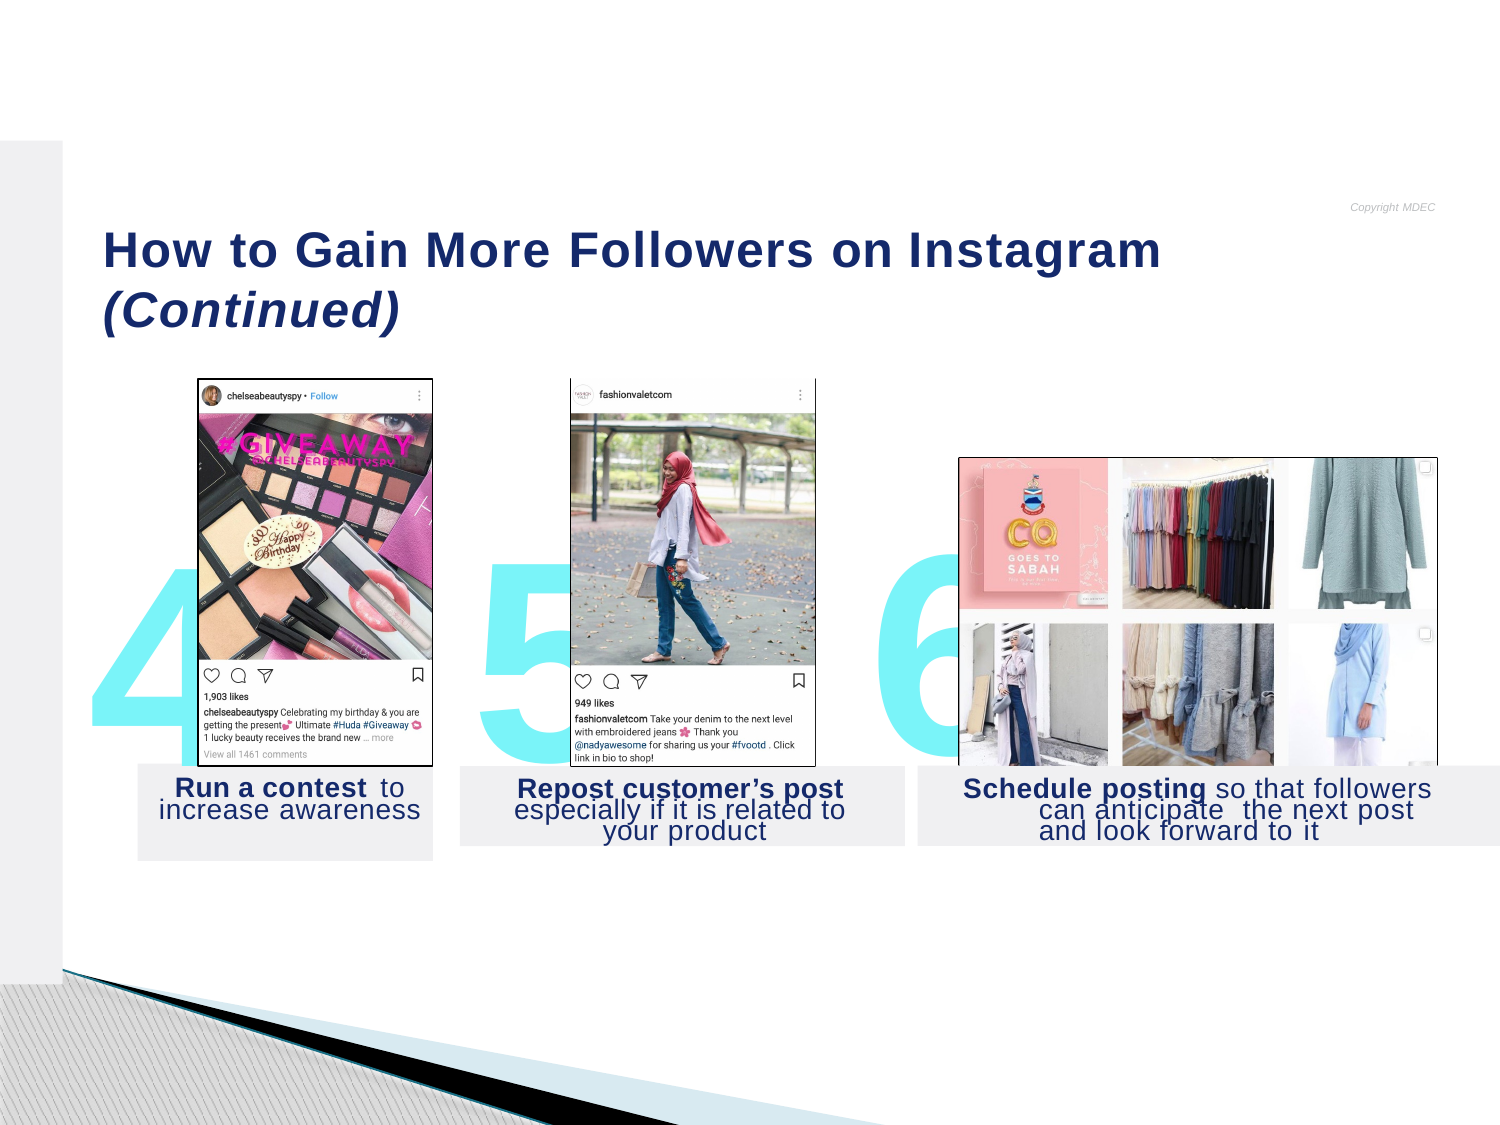

Copyright MDEC
How to Gain More Followers on Instagram (Continued)
5

6

6
5
4

Schedule posting so that followers can anticipate  the next post and look forward to it
Repost customer’s post  especially if it is related to  your product
Run a contest to
increase awareness